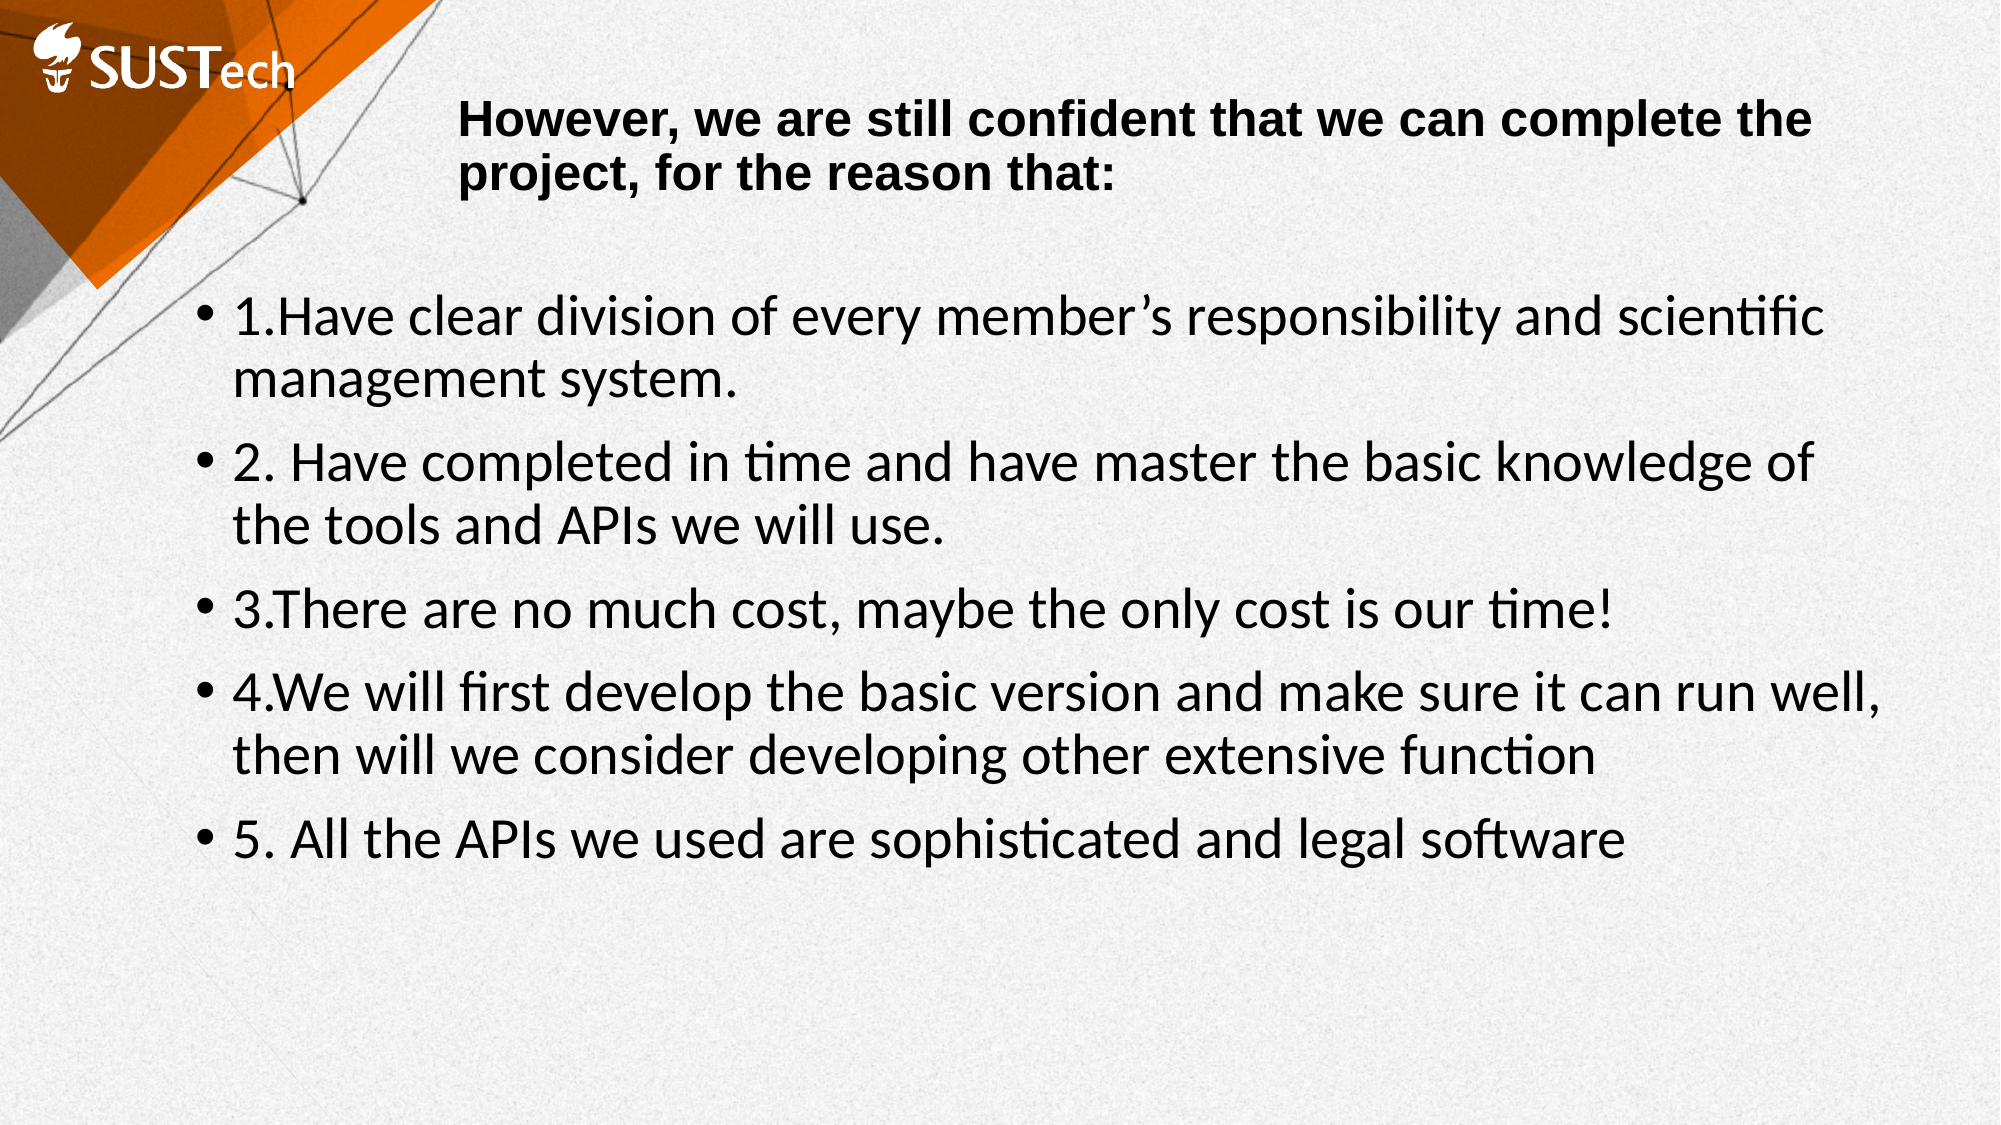

# However, we are still confident that we can complete the project, for the reason that:
1.Have clear division of every member’s responsibility and scientific management system.
2. Have completed in time and have master the basic knowledge of the tools and APIs we will use.
3.There are no much cost, maybe the only cost is our time!
4.We will first develop the basic version and make sure it can run well, then will we consider developing other extensive function
5. All the APIs we used are sophisticated and legal software